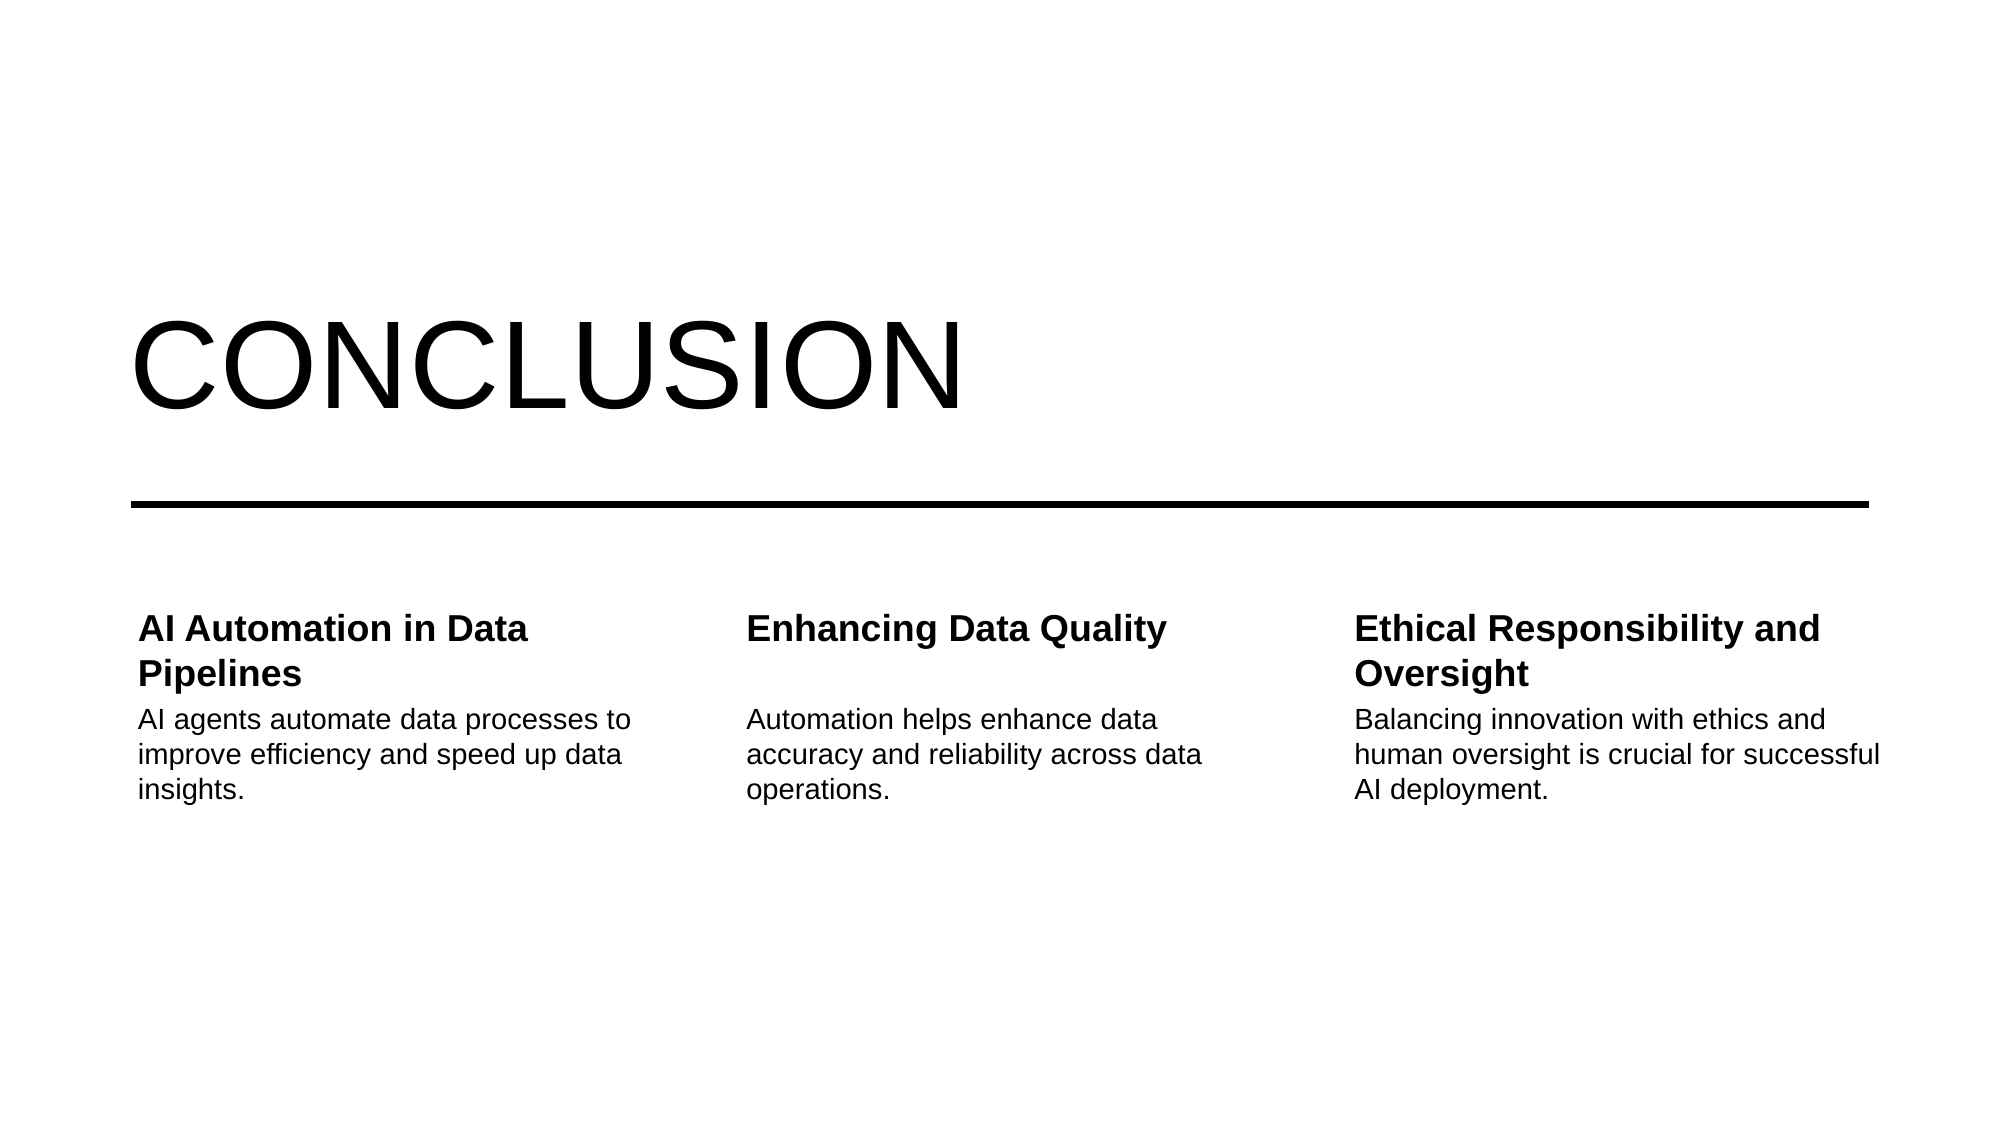

# Conclusion
AI Automation in Data Pipelines
AI agents automate data processes to improve efficiency and speed up data insights.
Enhancing Data Quality
Automation helps enhance data accuracy and reliability across data operations.
Ethical Responsibility and Oversight
Balancing innovation with ethics and human oversight is crucial for successful AI deployment.